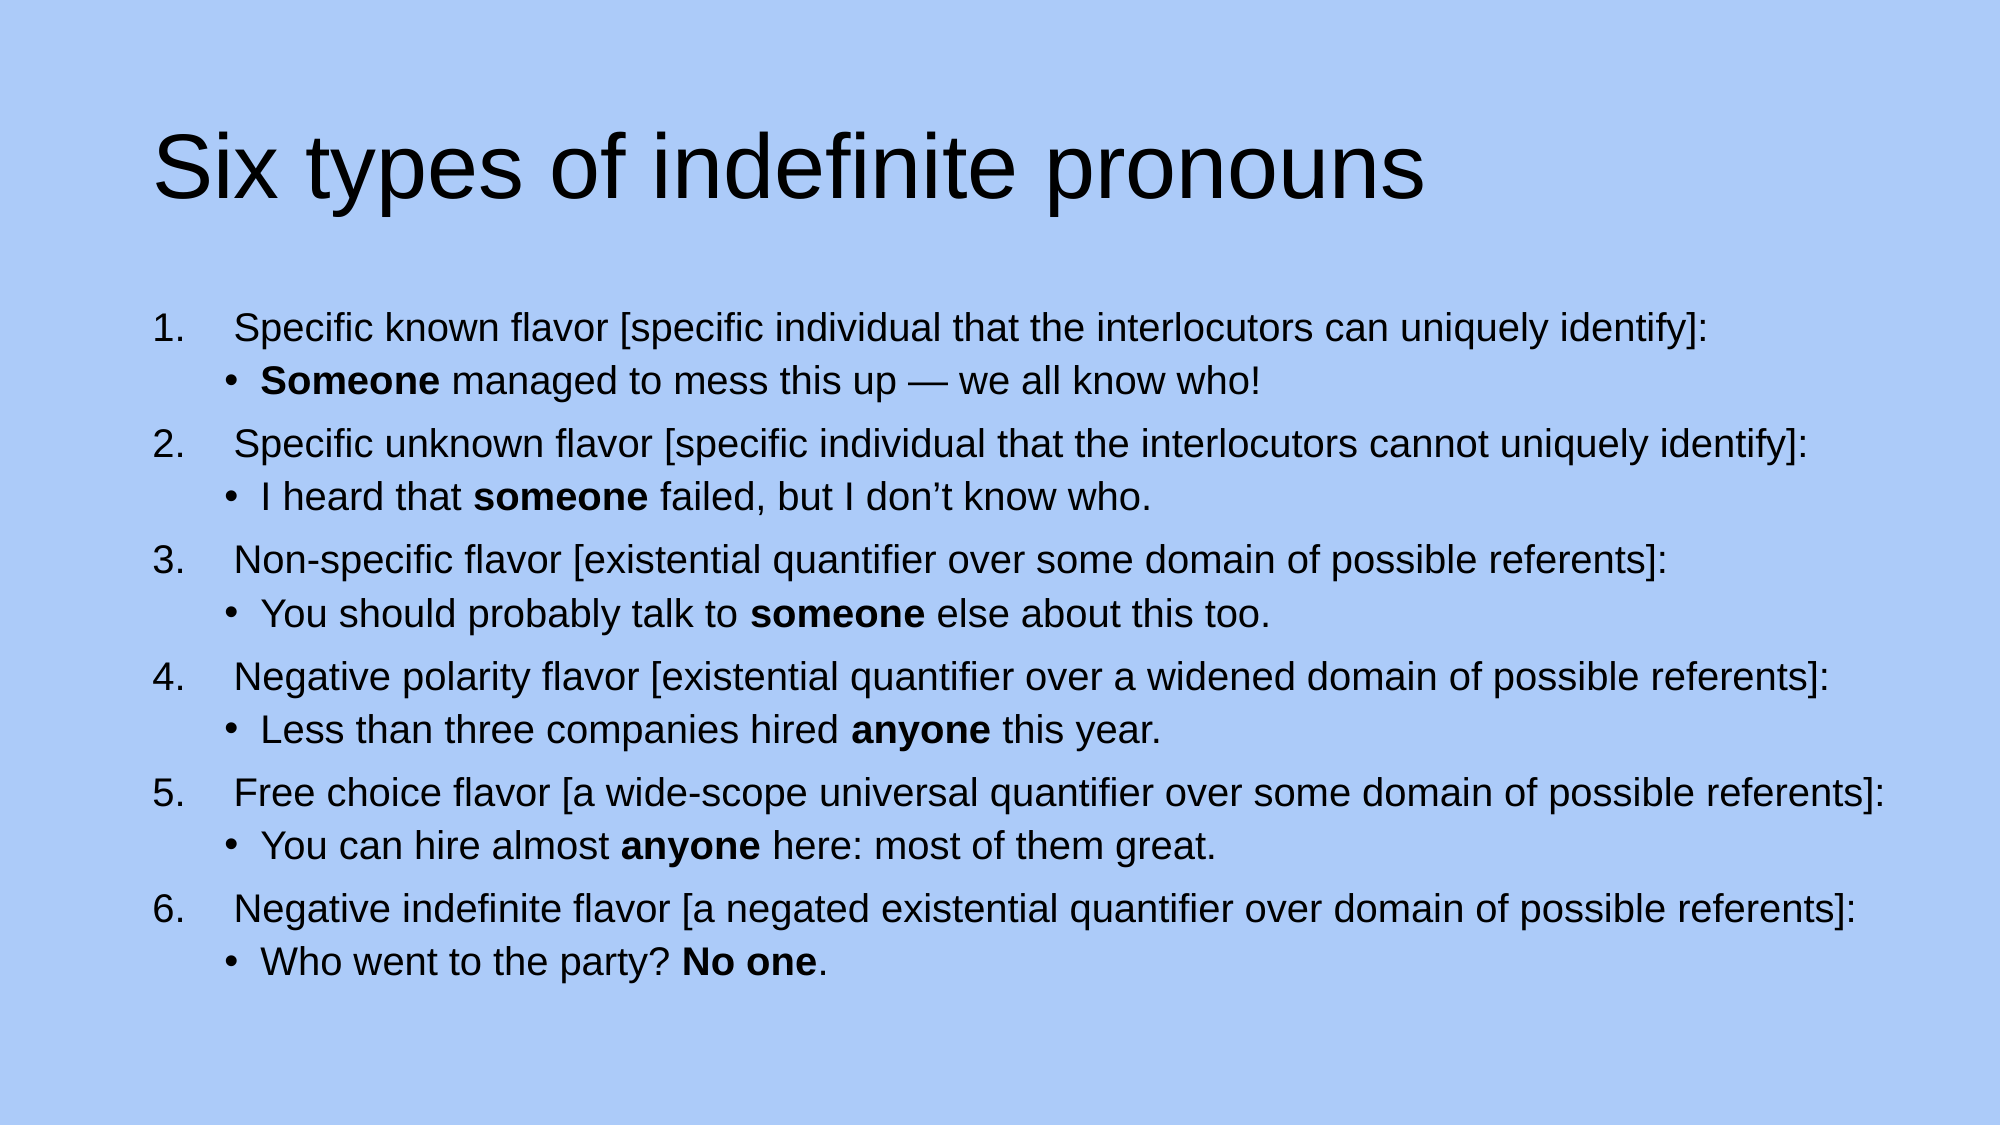

# Six types of indefinite pronouns
Specific known flavor [specific individual that the interlocutors can uniquely identify]:
Someone managed to mess this up — we all know who!
Specific unknown flavor [specific individual that the interlocutors cannot uniquely identify]:
I heard that someone failed, but I don’t know who.
Non-specific flavor [existential quantifier over some domain of possible referents]:
You should probably talk to someone else about this too.
Negative polarity flavor [existential quantifier over a widened domain of possible referents]:
Less than three companies hired anyone this year.
Free choice flavor [a wide-scope universal quantifier over some domain of possible referents]:
You can hire almost anyone here: most of them great.
Negative indefinite flavor [a negated existential quantifier over domain of possible referents]:
Who went to the party? No one.